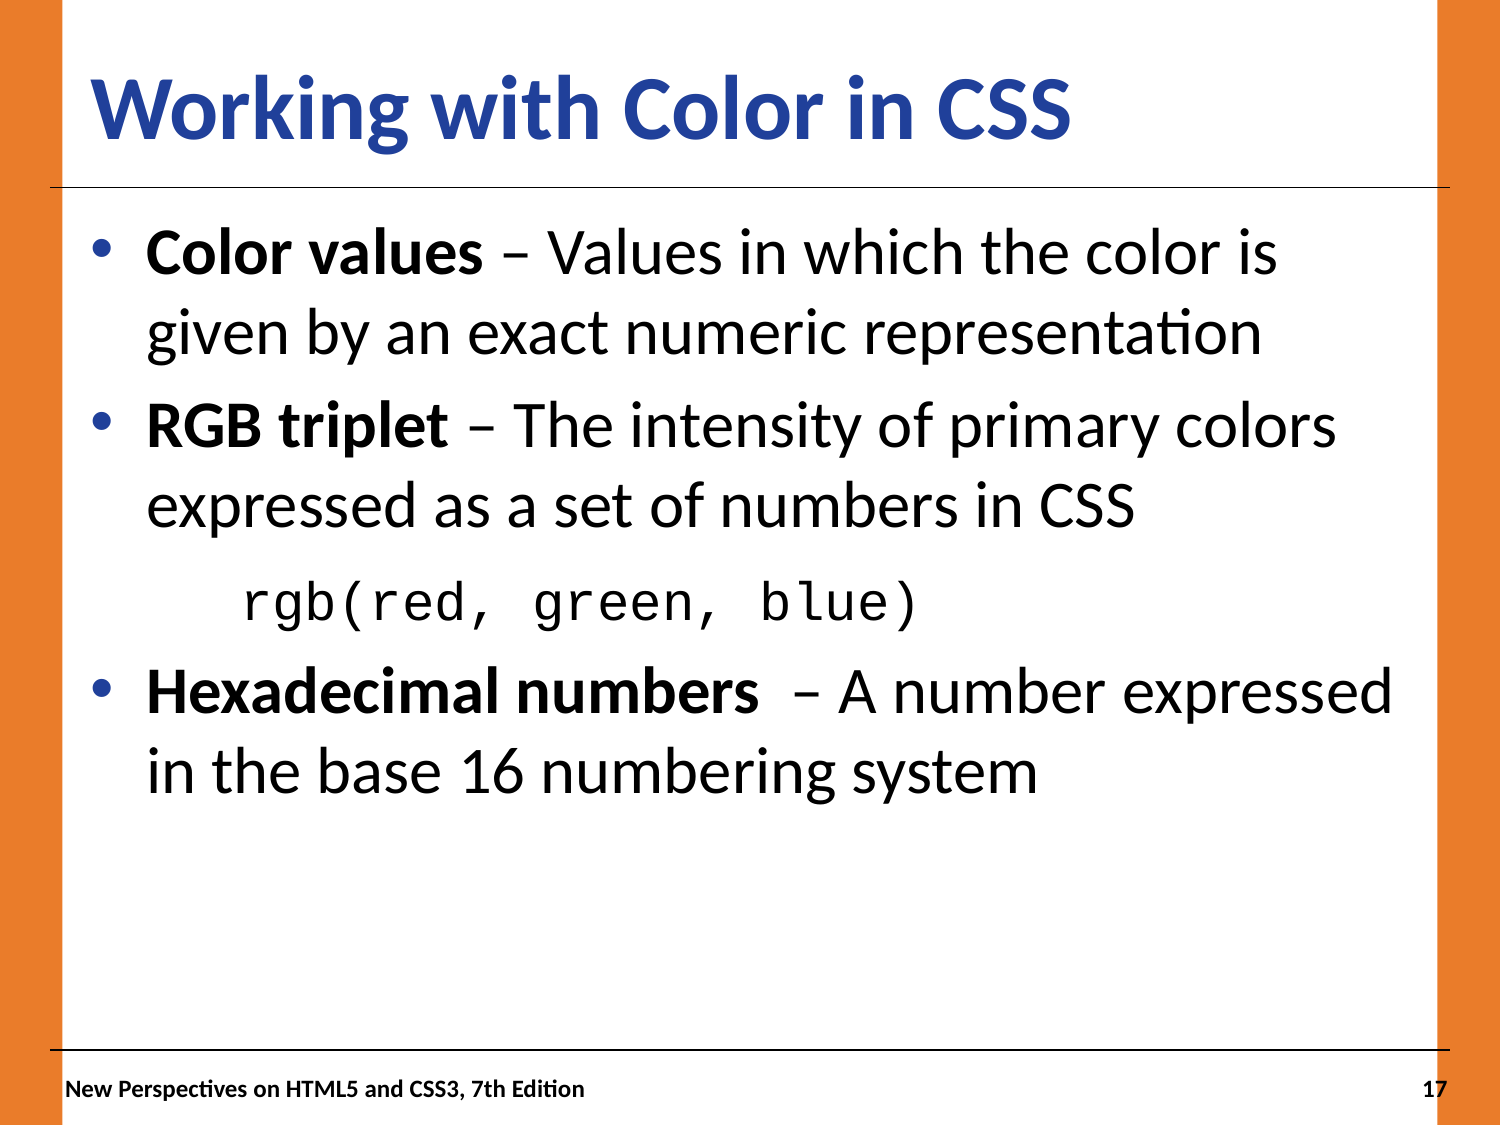

# Working with Color in CSS
Color values – Values in which the color is given by an exact numeric representation
RGB triplet – The intensity of primary colors expressed as a set of numbers in CSS
	rgb(red, green, blue)
Hexadecimal numbers  – A number expressed in the base 16 numbering system
New Perspectives on HTML5 and CSS3, 7th Edition
17